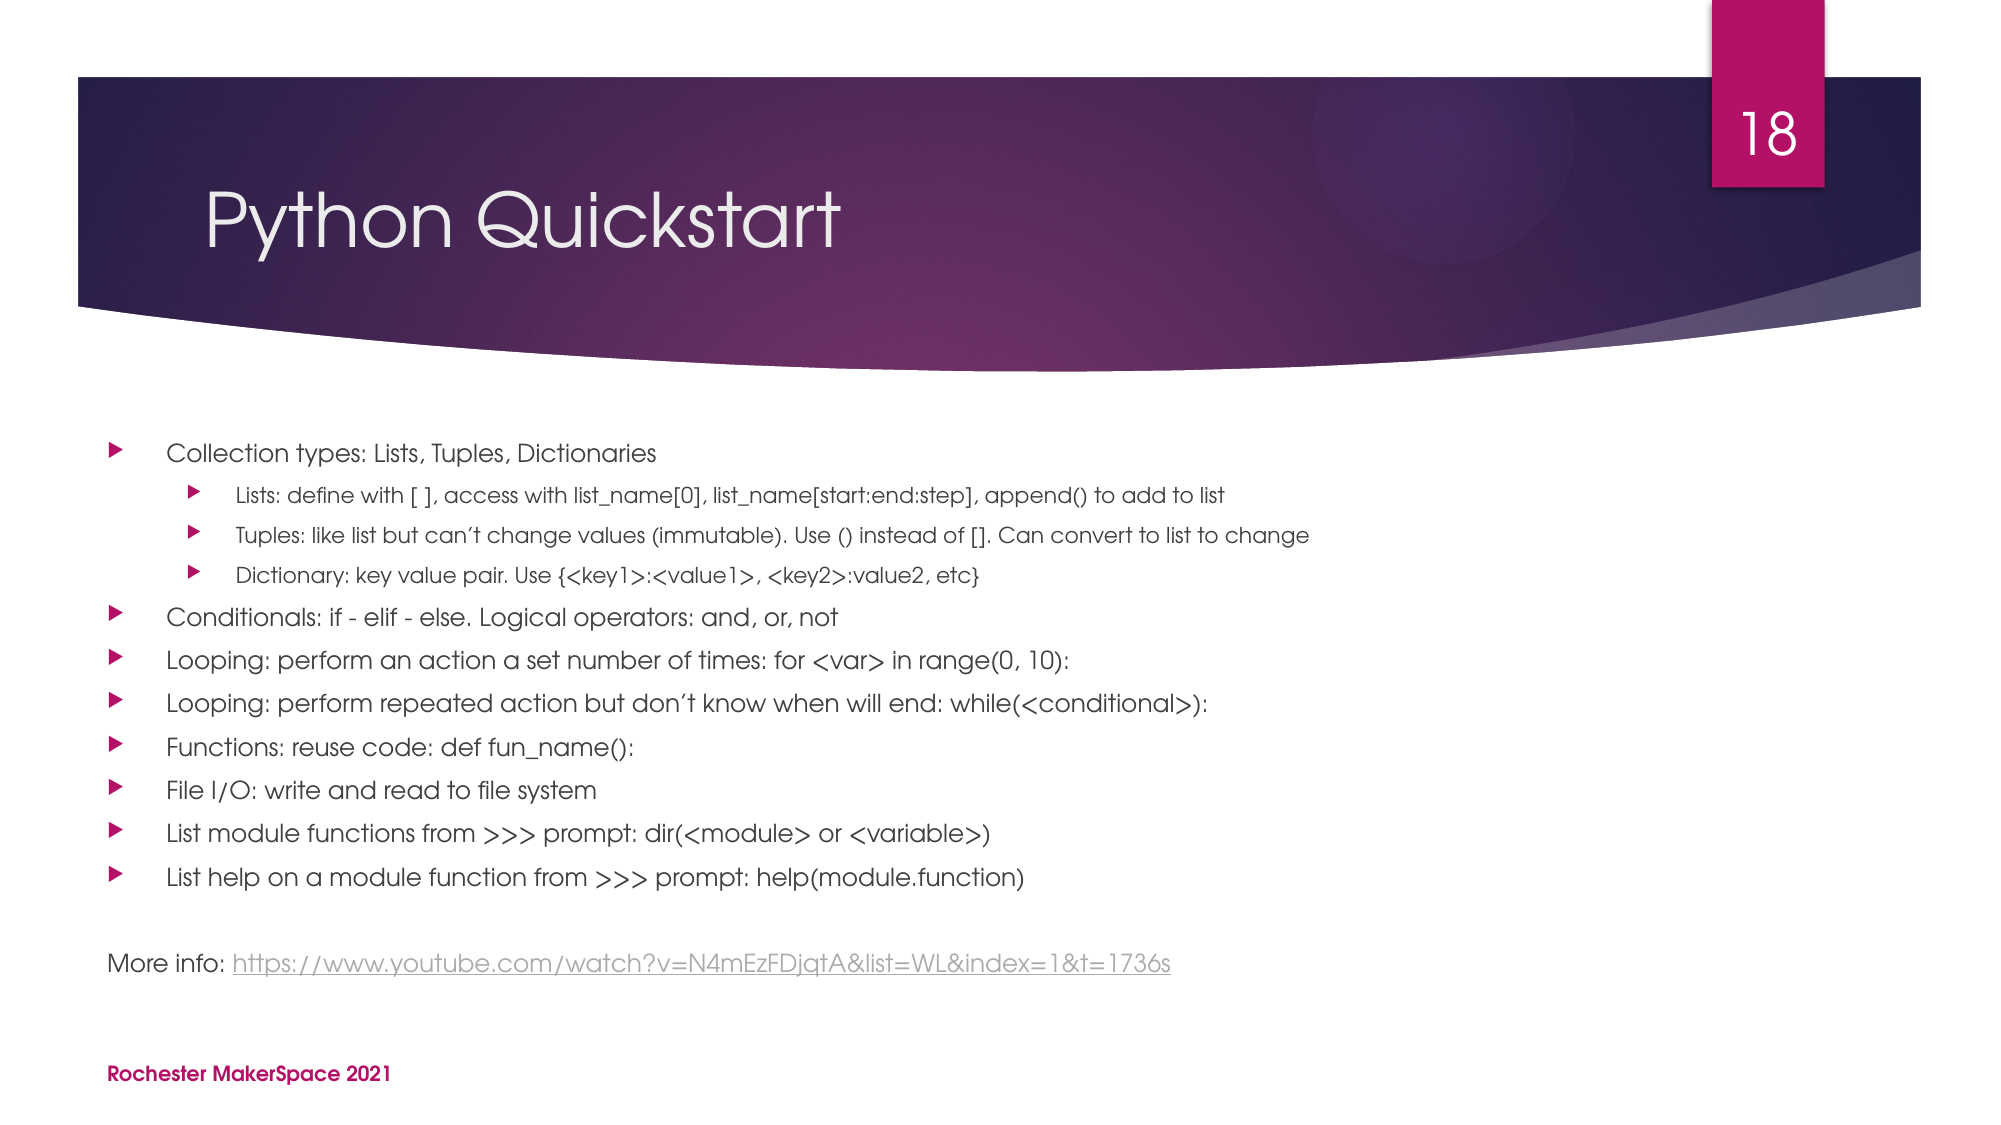

18
# Python Quickstart
Collection types: Lists, Tuples, Dictionaries
Lists: define with [ ], access with list_name[0], list_name[start:end:step], append() to add to list
Tuples: like list but can’t change values (immutable). Use () instead of []. Can convert to list to change
Dictionary: key value pair. Use {<key1>:<value1>, <key2>:value2, etc}
Conditionals: if - elif - else. Logical operators: and, or, not
Looping: perform an action a set number of times: for <var> in range(0, 10):
Looping: perform repeated action but don’t know when will end: while(<conditional>):
Functions: reuse code: def fun_name():
File I/O: write and read to file system
List module functions from >>> prompt: dir(<module> or <variable>)
List help on a module function from >>> prompt: help(module.function)

More info: https://www.youtube.com/watch?v=N4mEzFDjqtA&list=WL&index=1&t=1736s

Rochester MakerSpace 2021